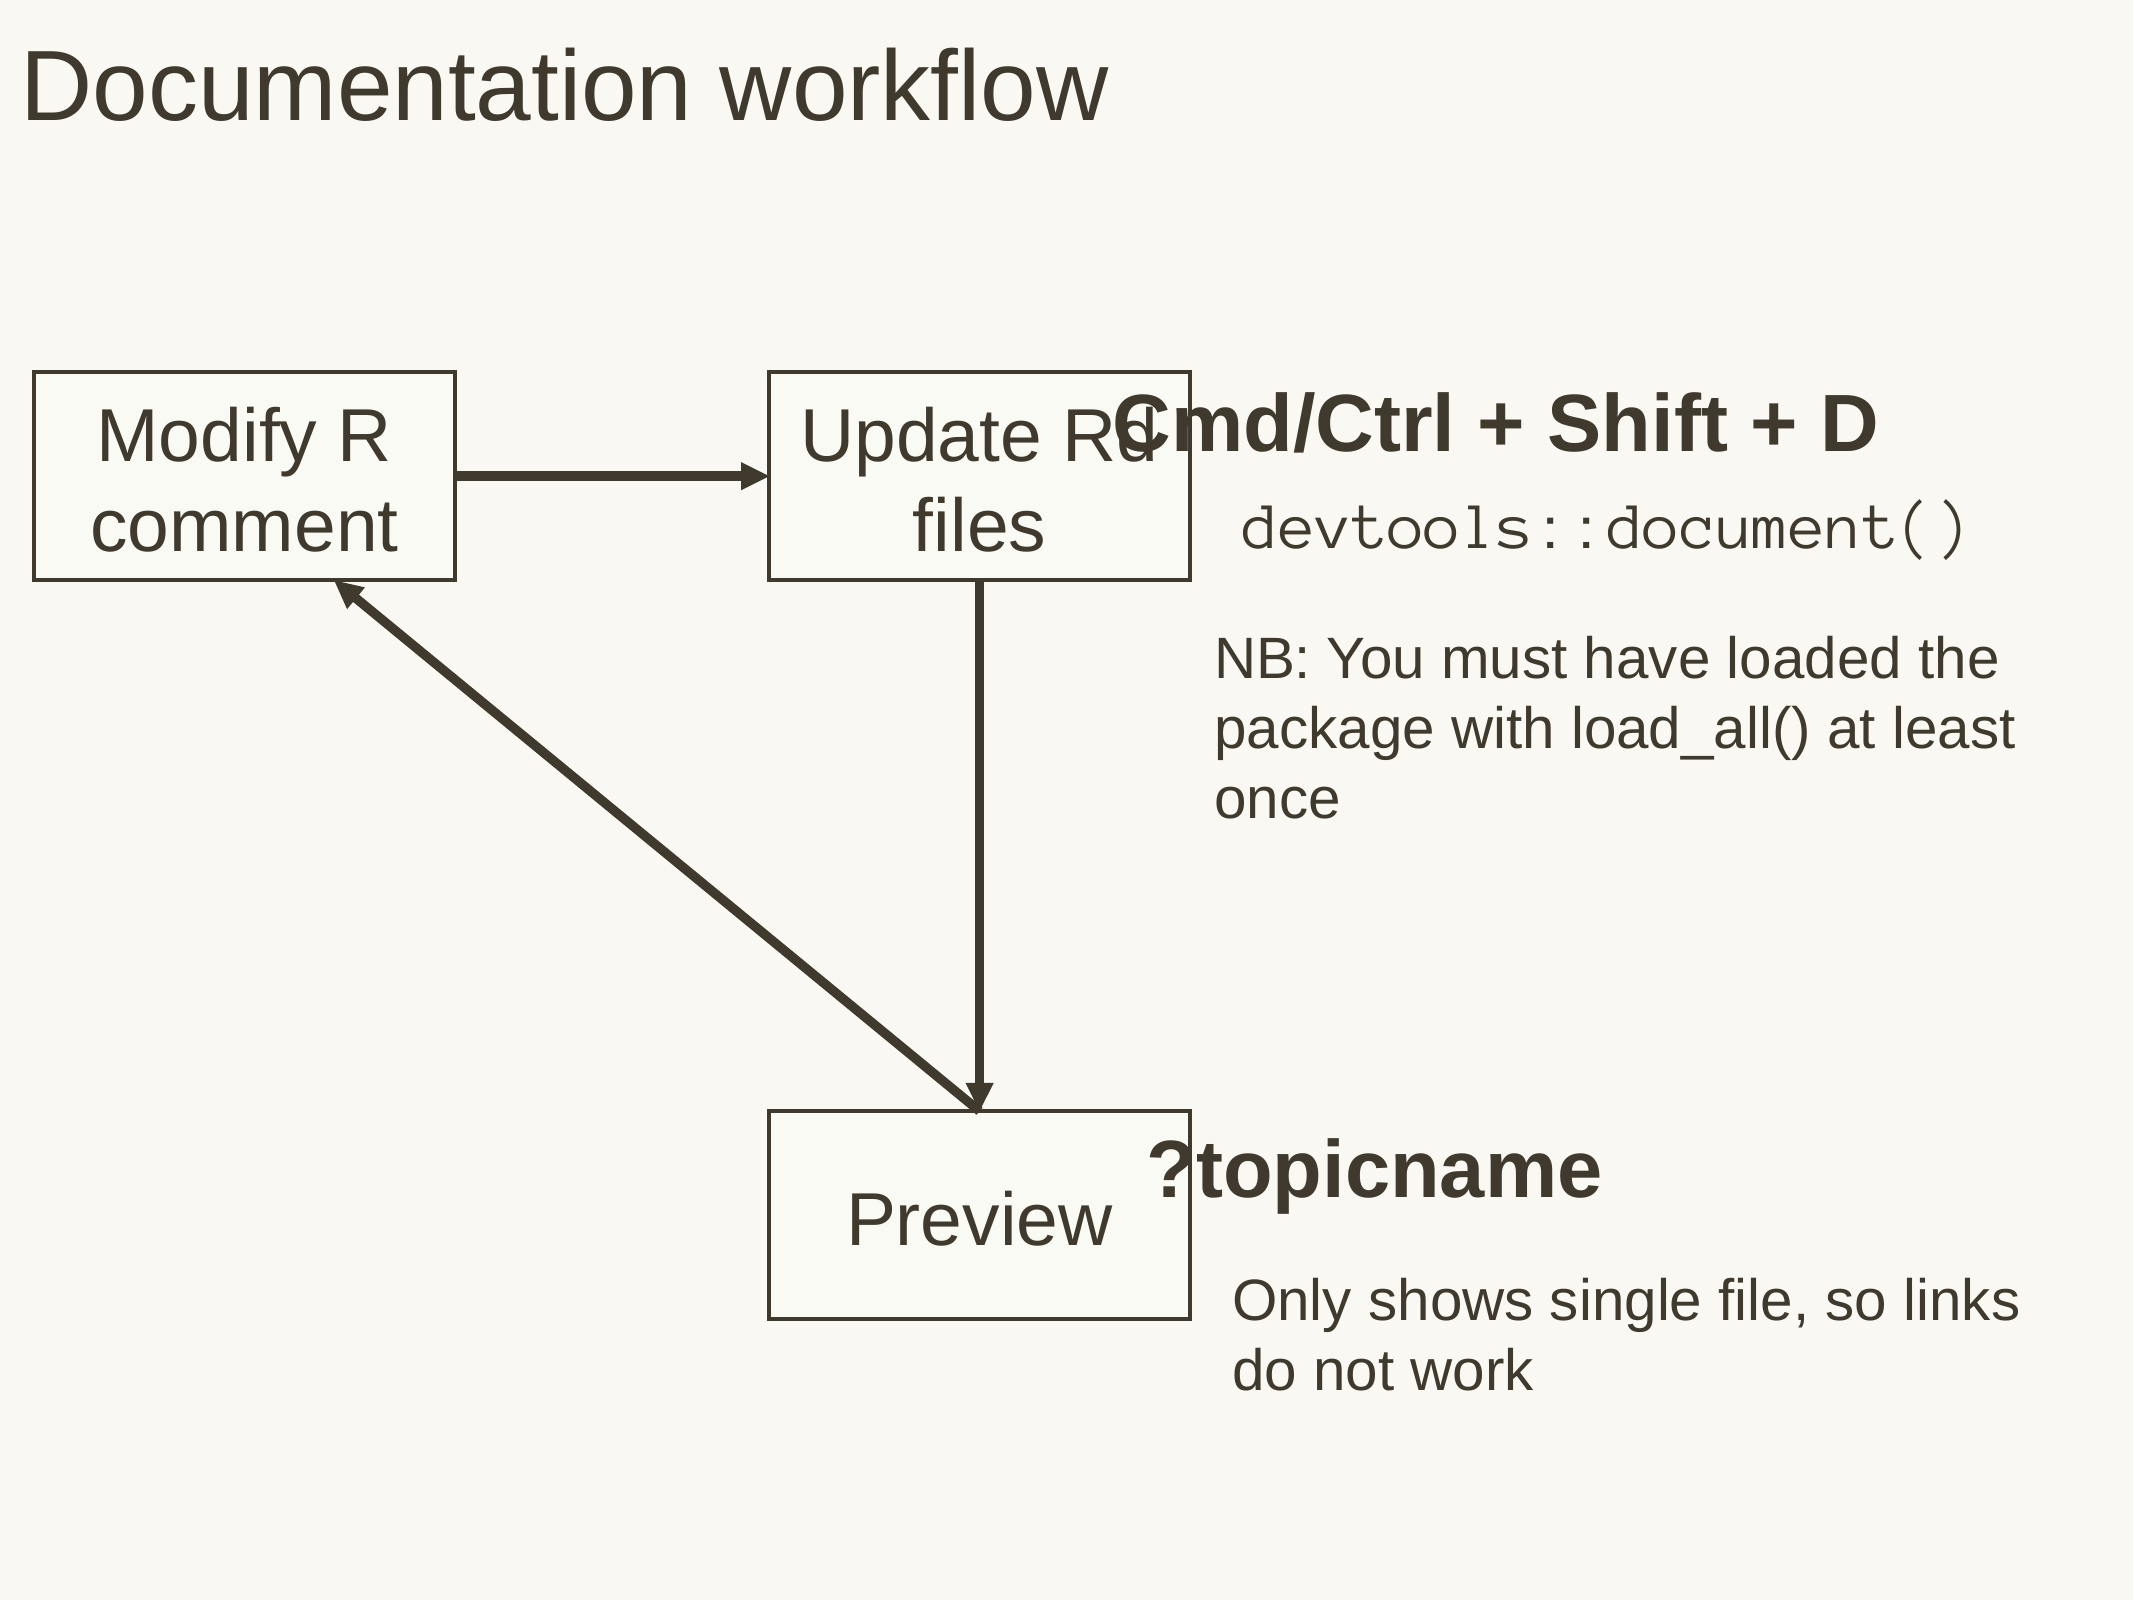

# Documentation workflow
Cmd/Ctrl + Shift + D
Modify R comment
Update Rd files
devtools::document()
NB: You must have loaded the package with load_all() at least once
Preview
?topicname
Only shows single file, so links do not work